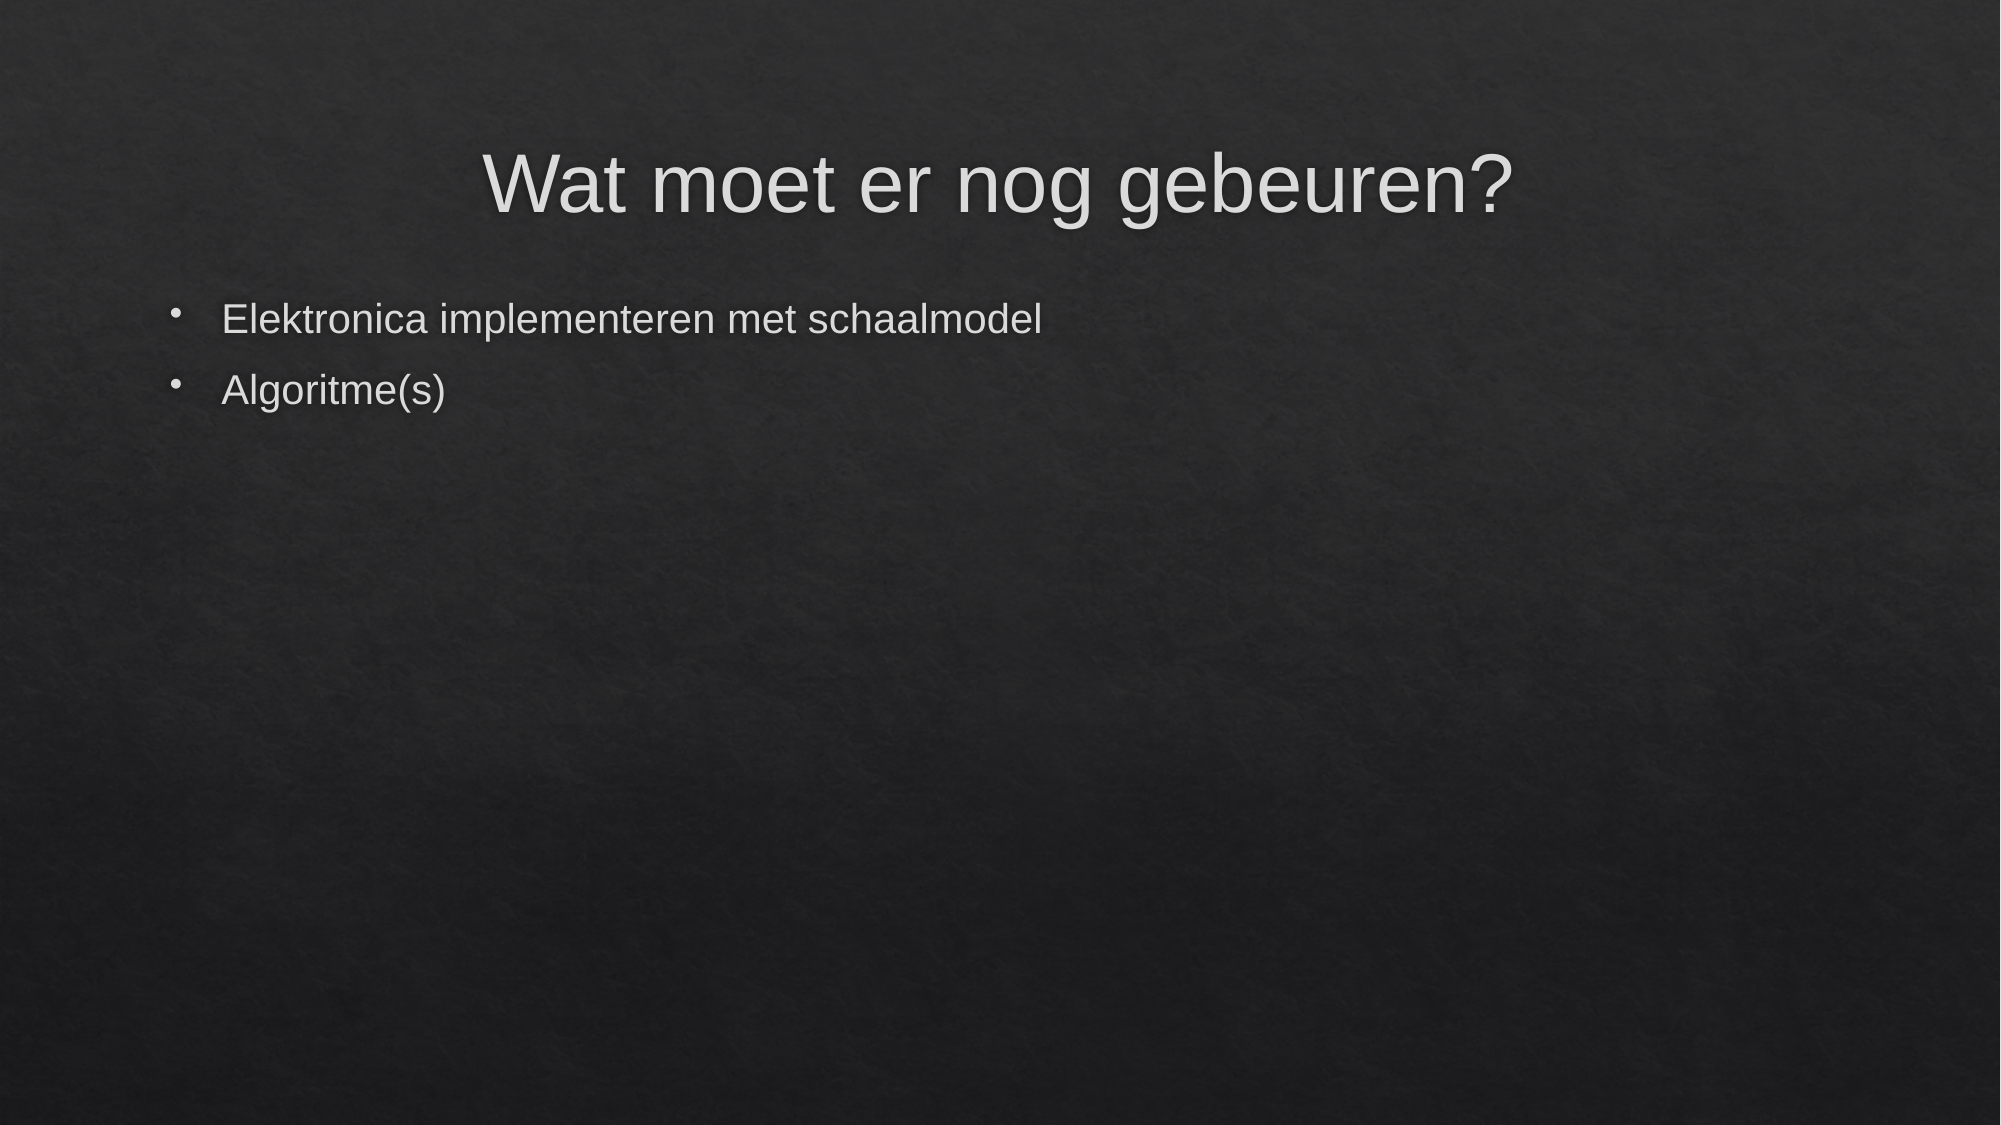

# Wat moet er nog gebeuren?
Elektronica implementeren met schaalmodel
Algoritme(s)